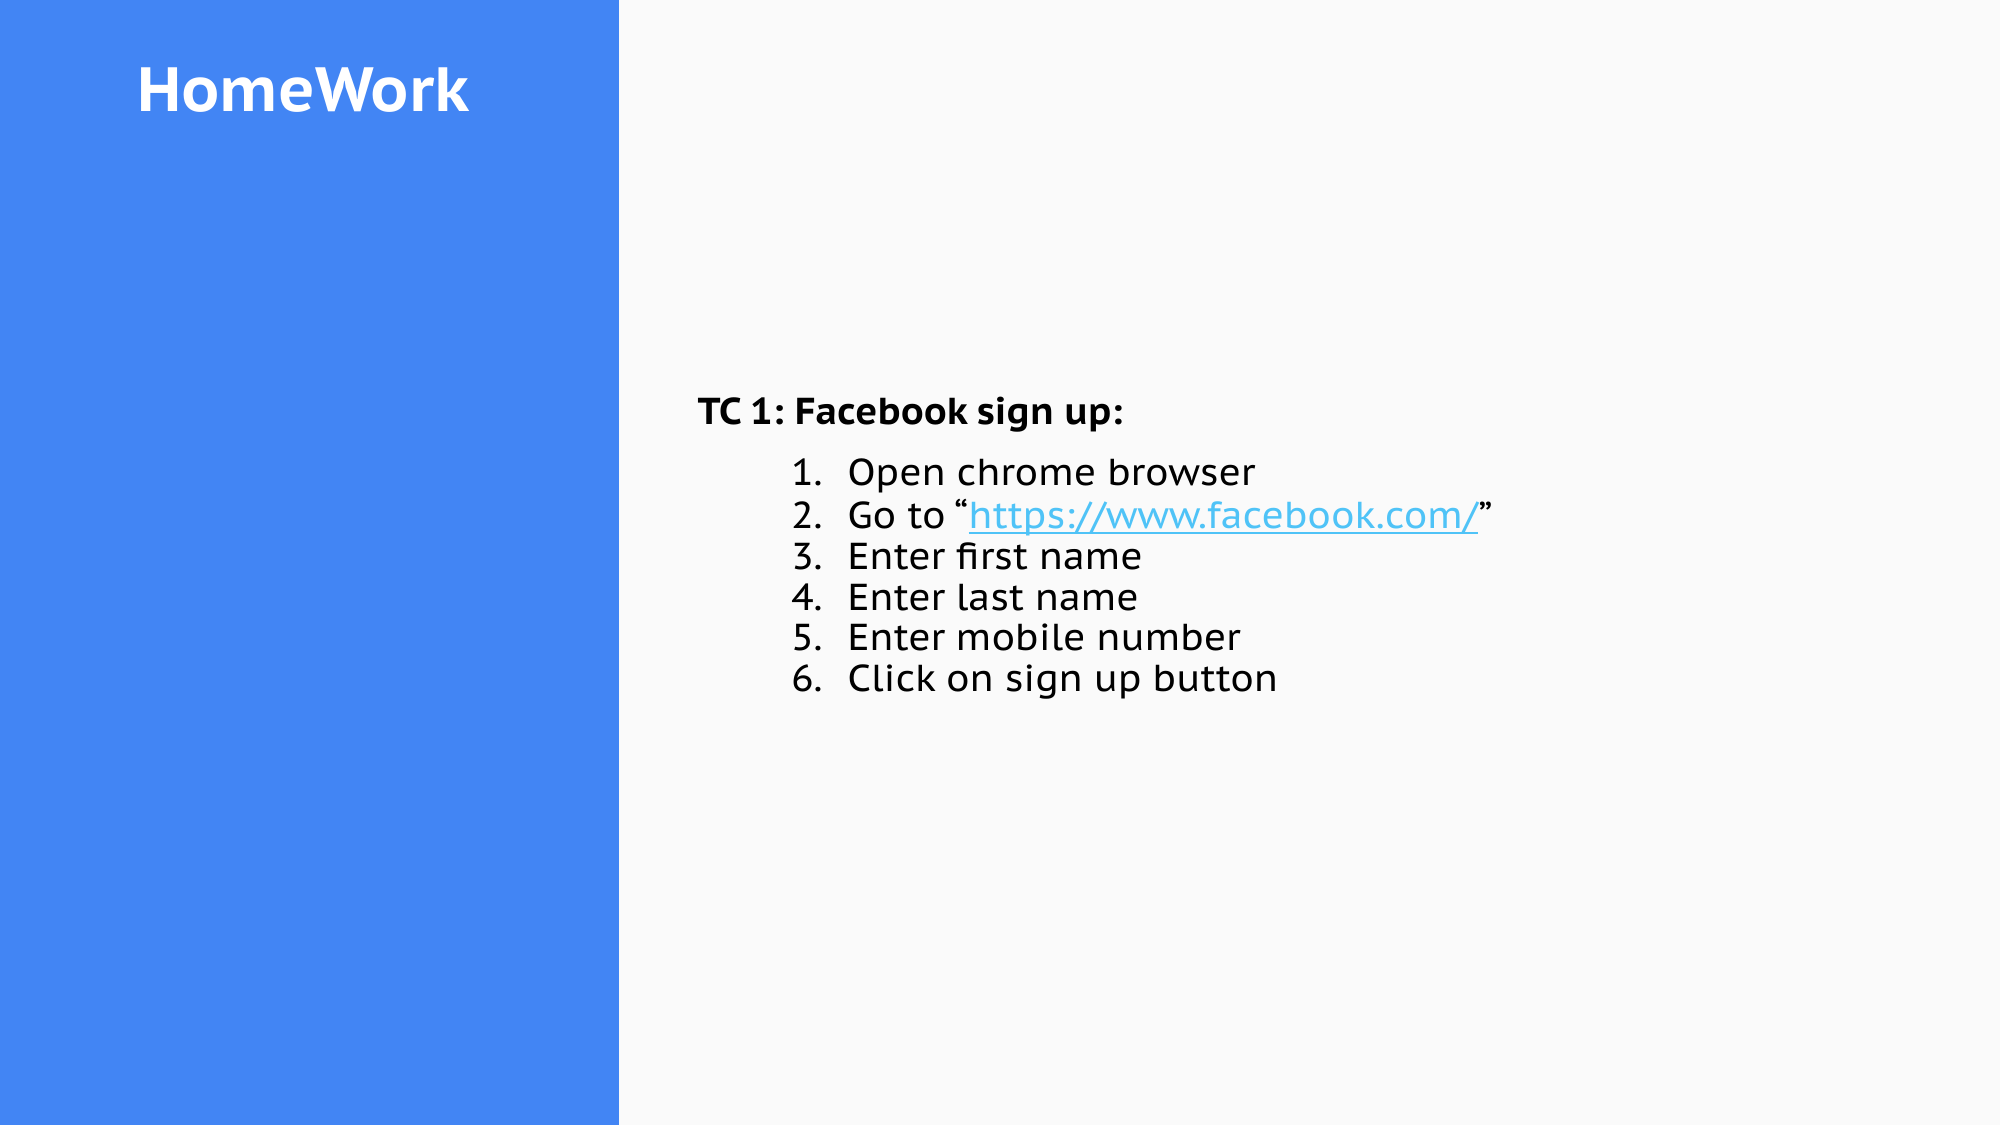

# HomeWork
TC 1: Facebook sign up:
Open chrome browser
Go to “https://www.facebook.com/”
Enter first name
Enter last name
Enter mobile number
Click on sign up button